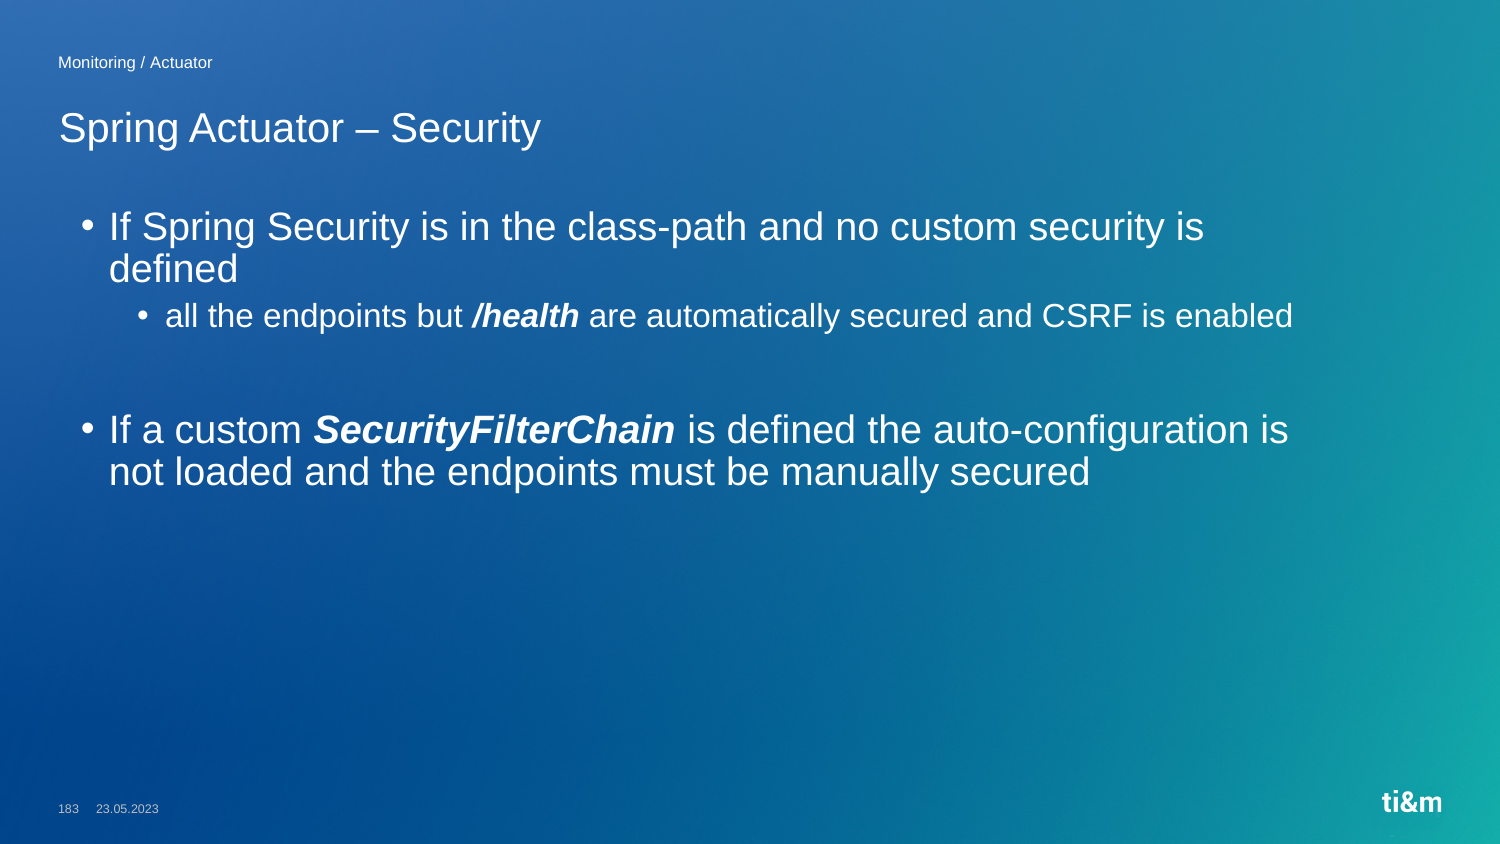

Monitoring / Actuator
# Spring Actuator – Security
If Spring Security is in the class-path and no custom security is defined
all the endpoints but /health are automatically secured and CSRF is enabled

If a custom SecurityFilterChain is defined the auto-configuration is not loaded and the endpoints must be manually secured

183
23.05.2023